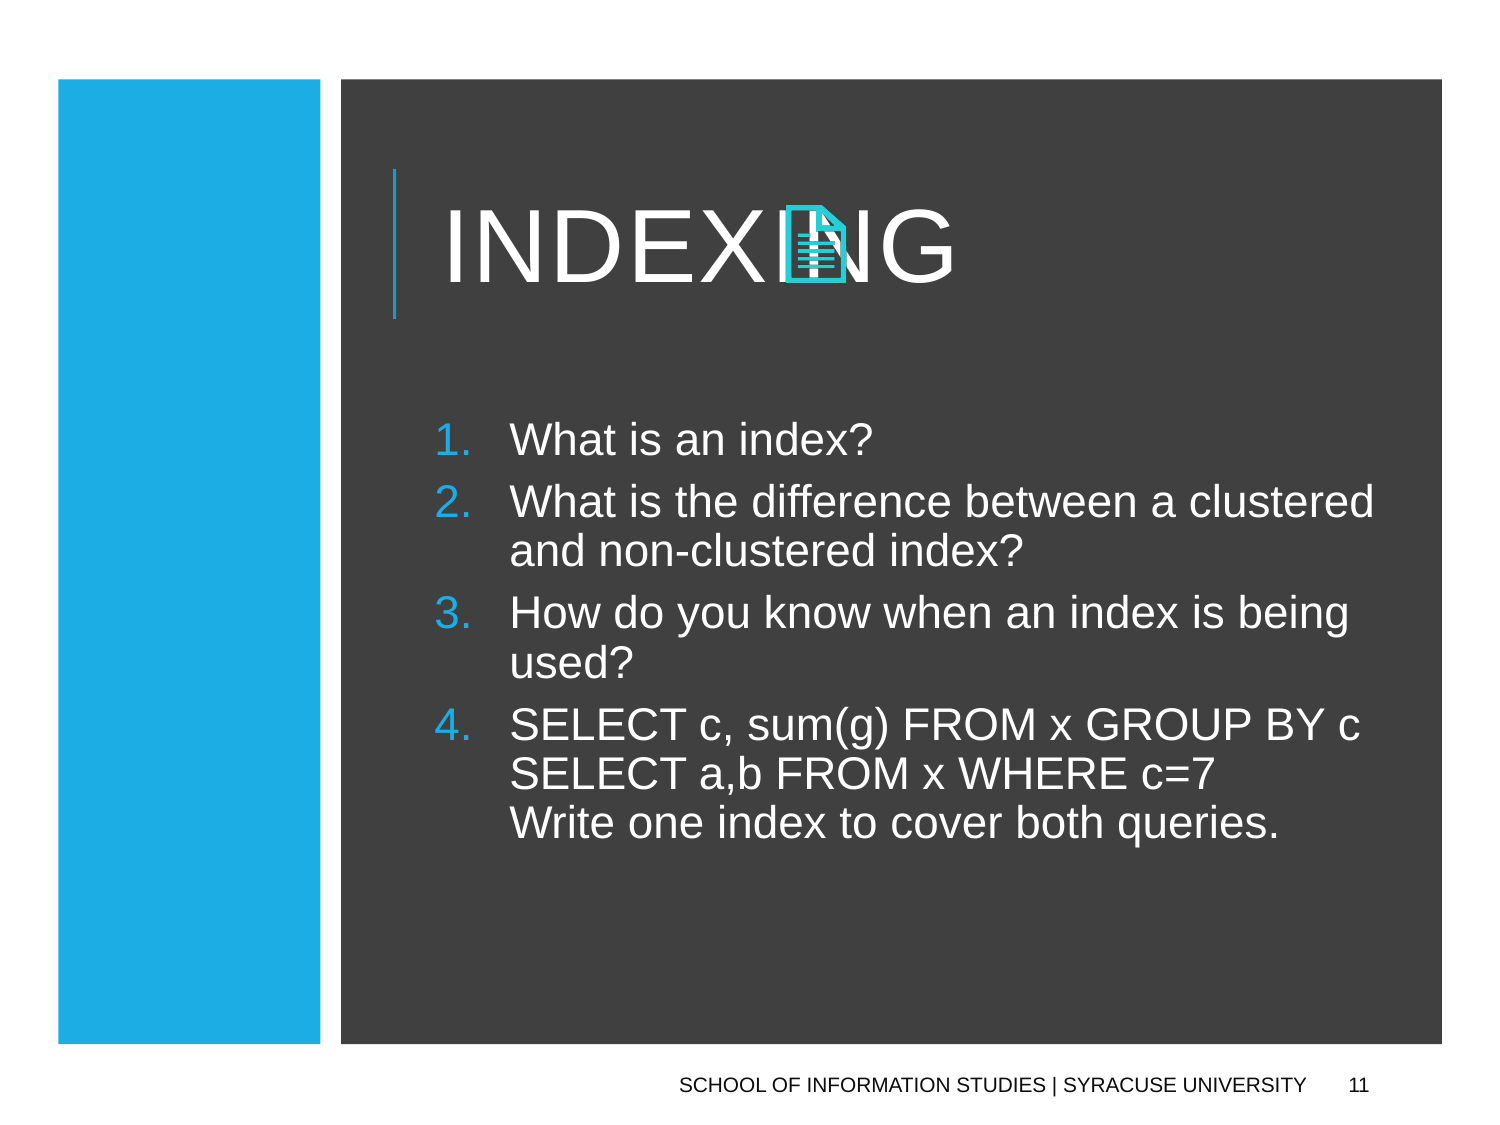

# Indexing

What is an index?
What is the difference between a clustered and non-clustered index?
How do you know when an index is being used?
SELECT c, sum(g) FROM x GROUP BY c
SELECT a,b FROM x WHERE c=7
Write one index to cover both queries.

School of Information Studies | Syracuse University
11